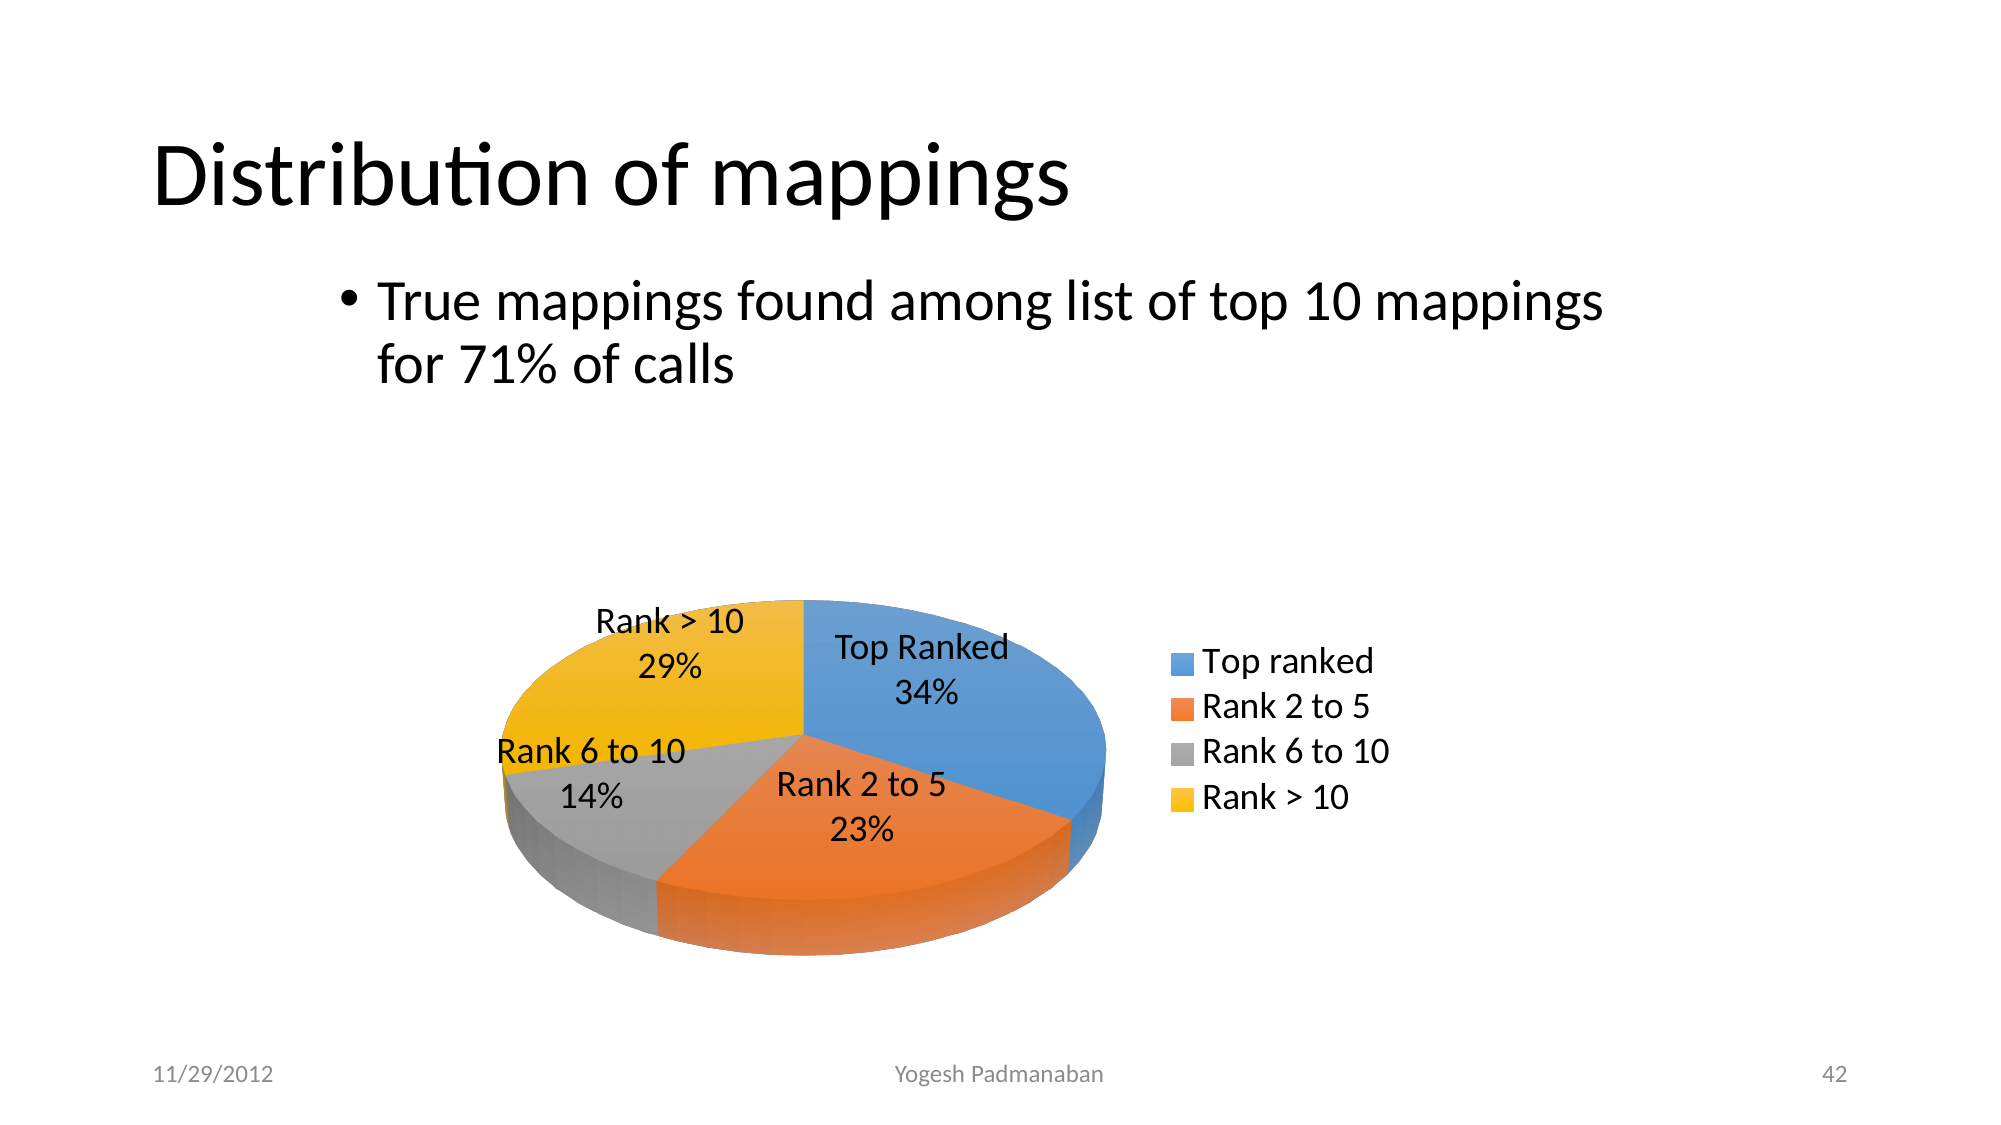

# Distribution of mappings
True mappings found among list of top 10 mappings for 71% of calls

[unsupported chart]

Rank > 10
29%
Top Ranked
34%
Rank 6 to 10
14%
Rank 2 to 5
23%
11/29/2012
Yogesh Padmanaban
42